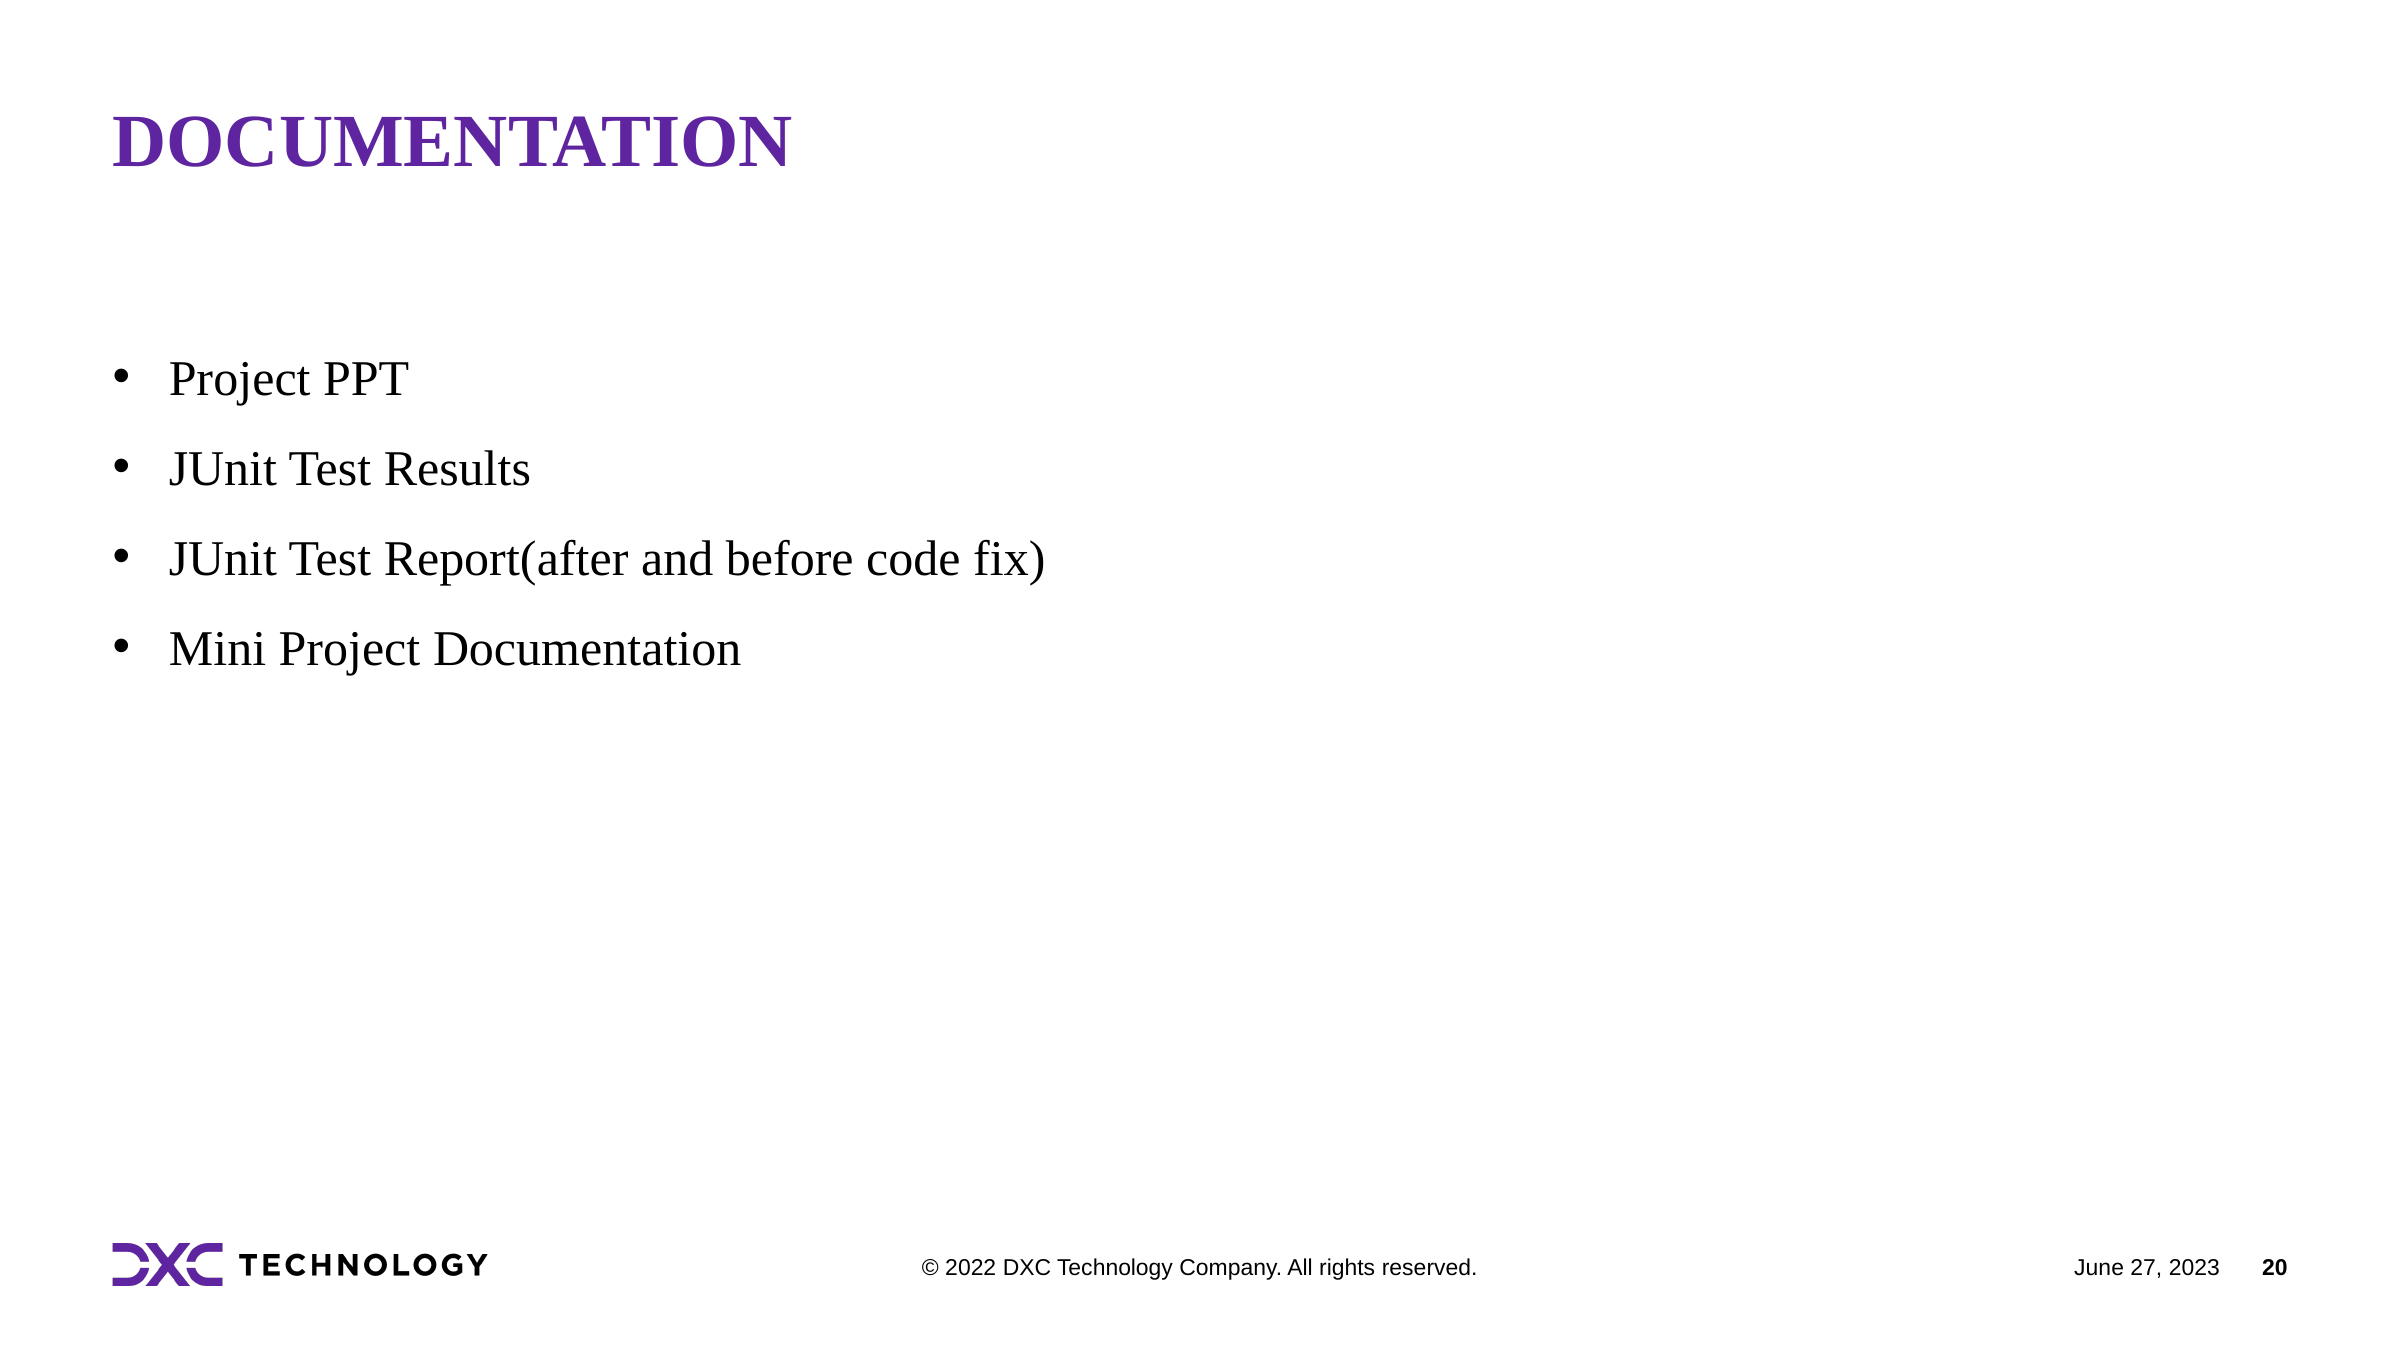

# DOCUMENTATION

Project PPT
JUnit Test Results
JUnit Test Report(after and before code fix)
Mini Project Documentation